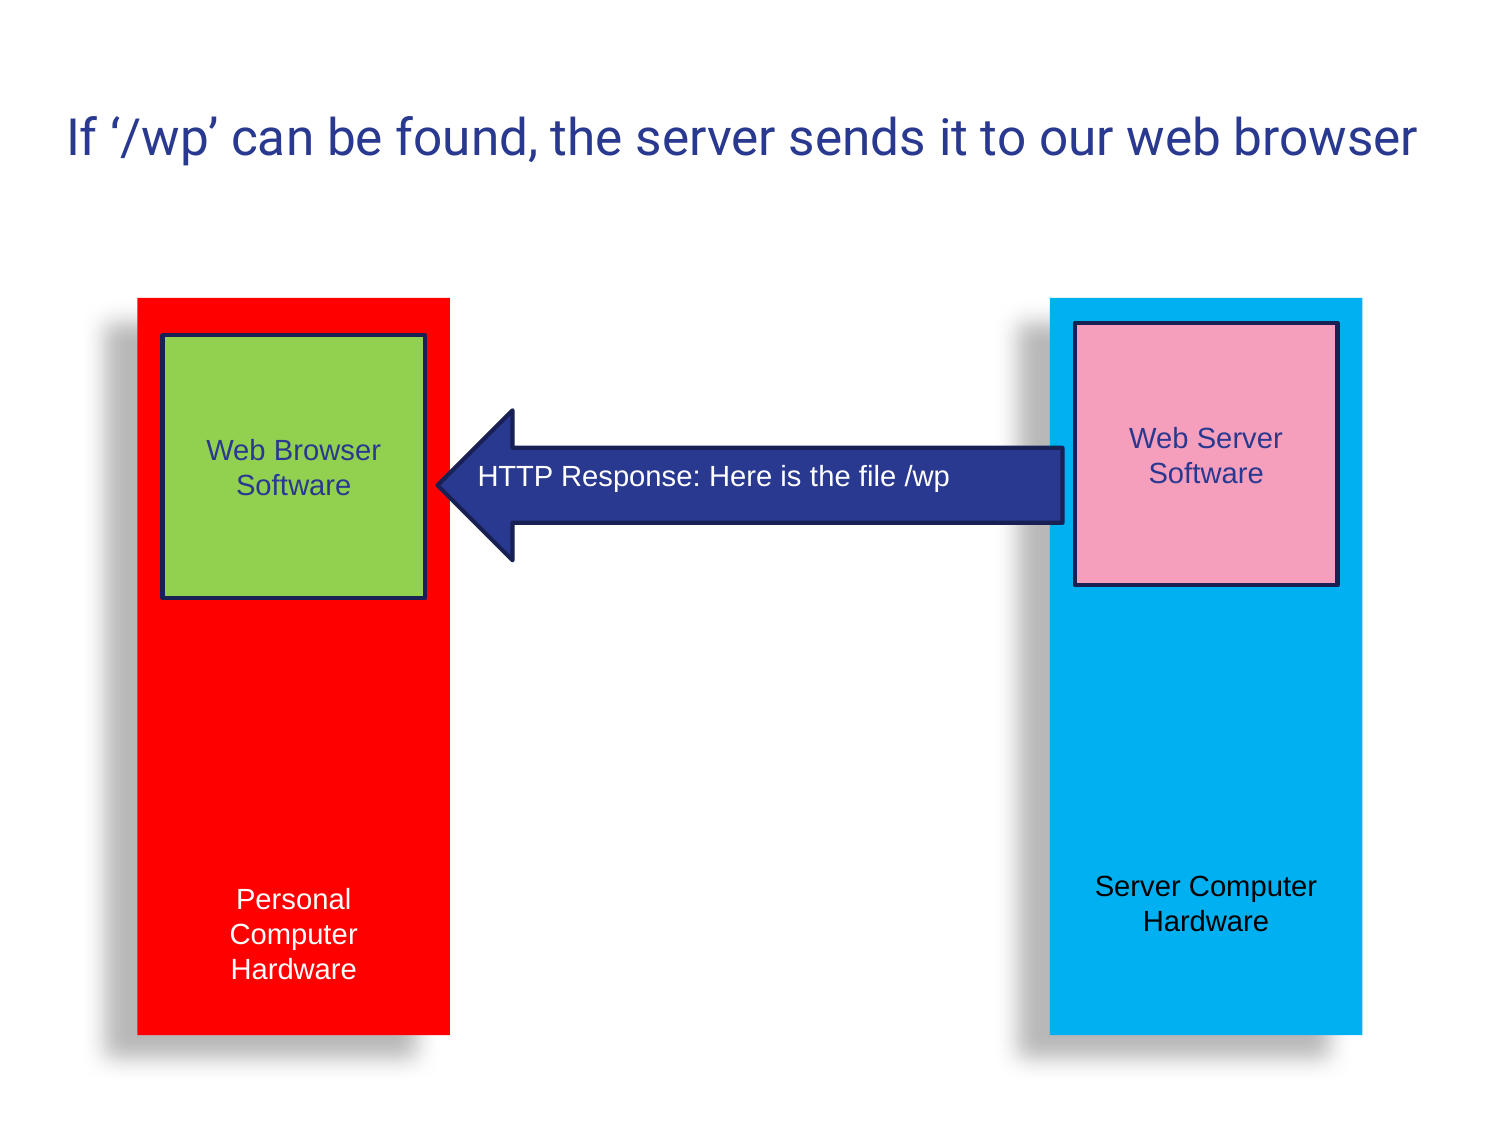

# If ‘/wp’ can be found, the server sends it to our web browser

Web Server Software
Web Browser Software

HTTP Response: Here is the file /wp
Server Computer Hardware
Personal Computer Hardware